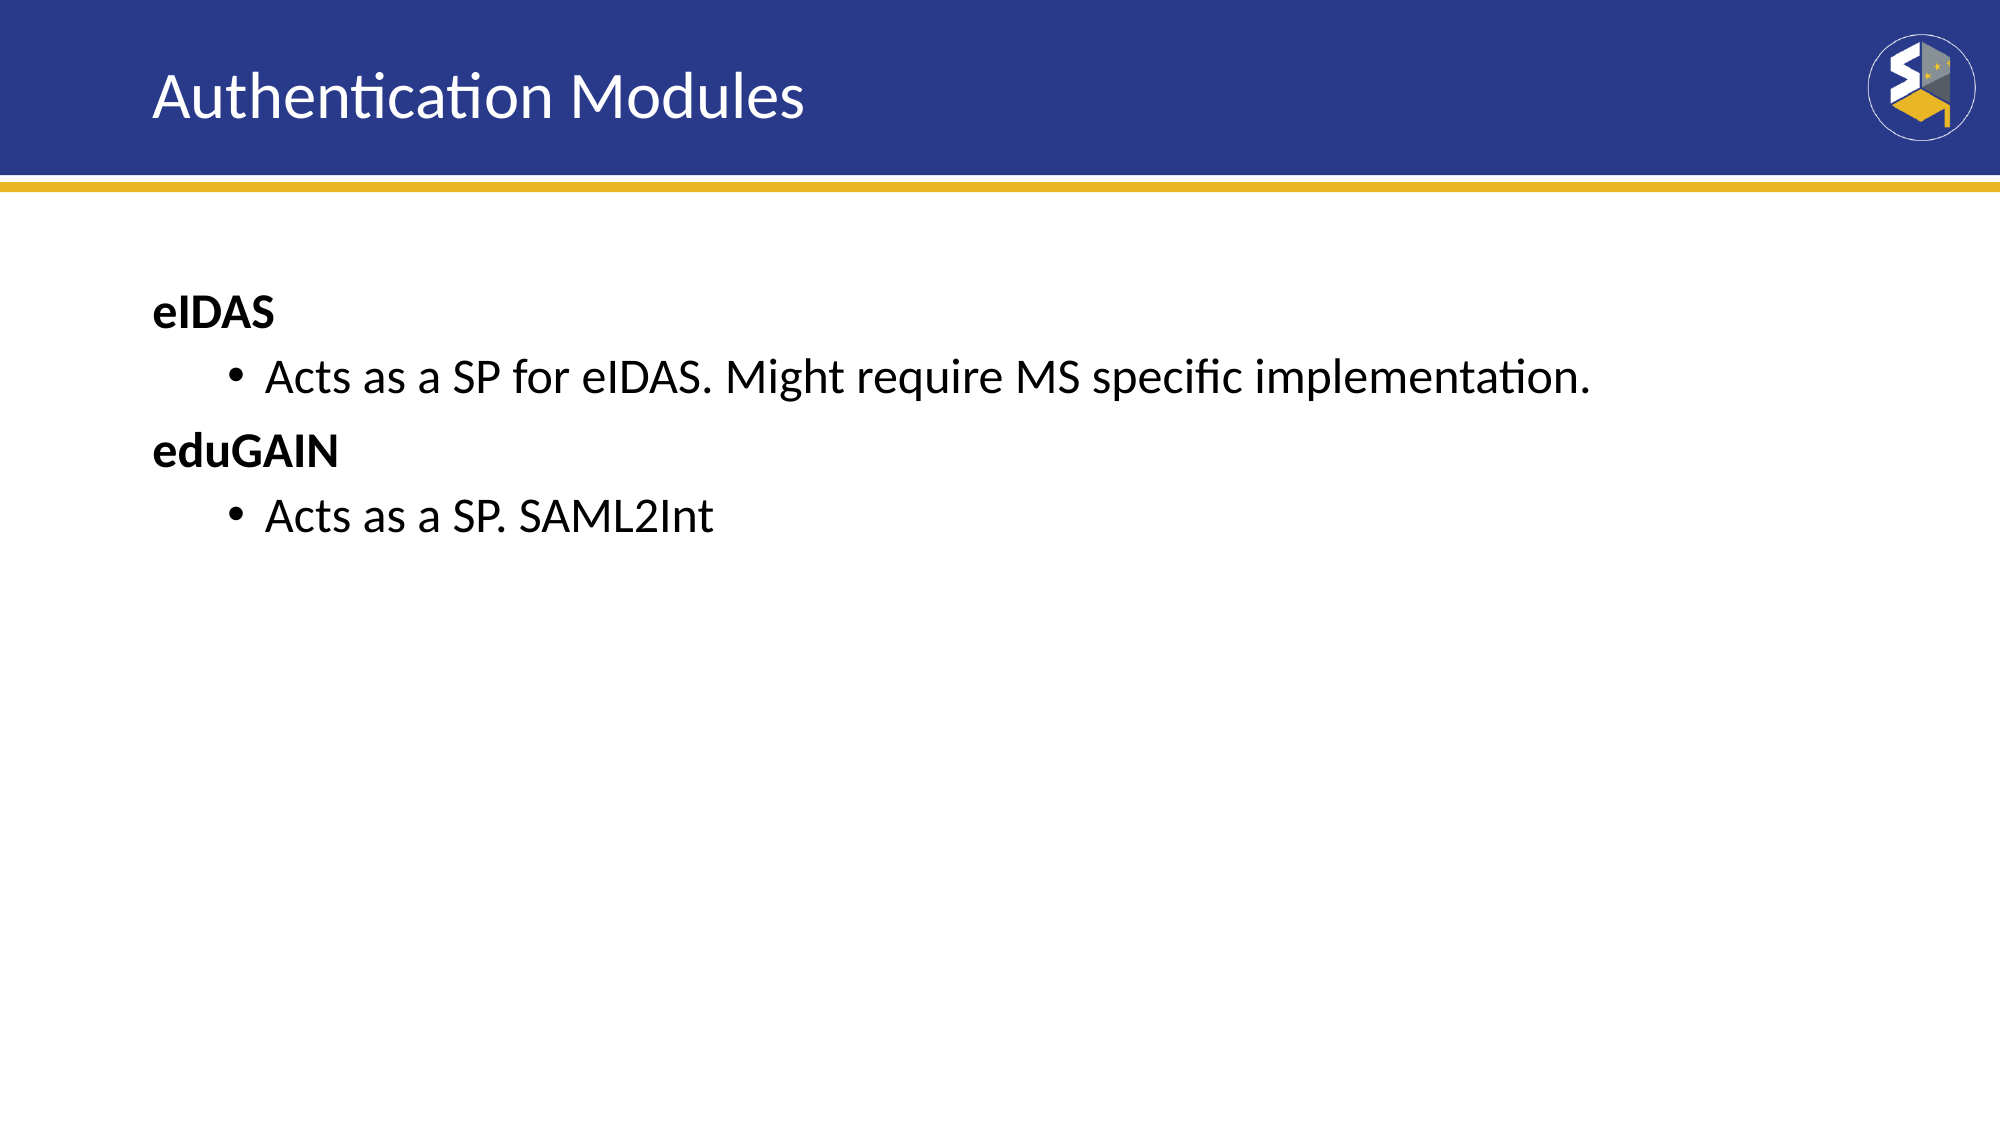

# Authentication Modules
eIDAS
Acts as a SP for eIDAS. Might require MS specific implementation.
eduGAIN
Acts as a SP. SAML2Int